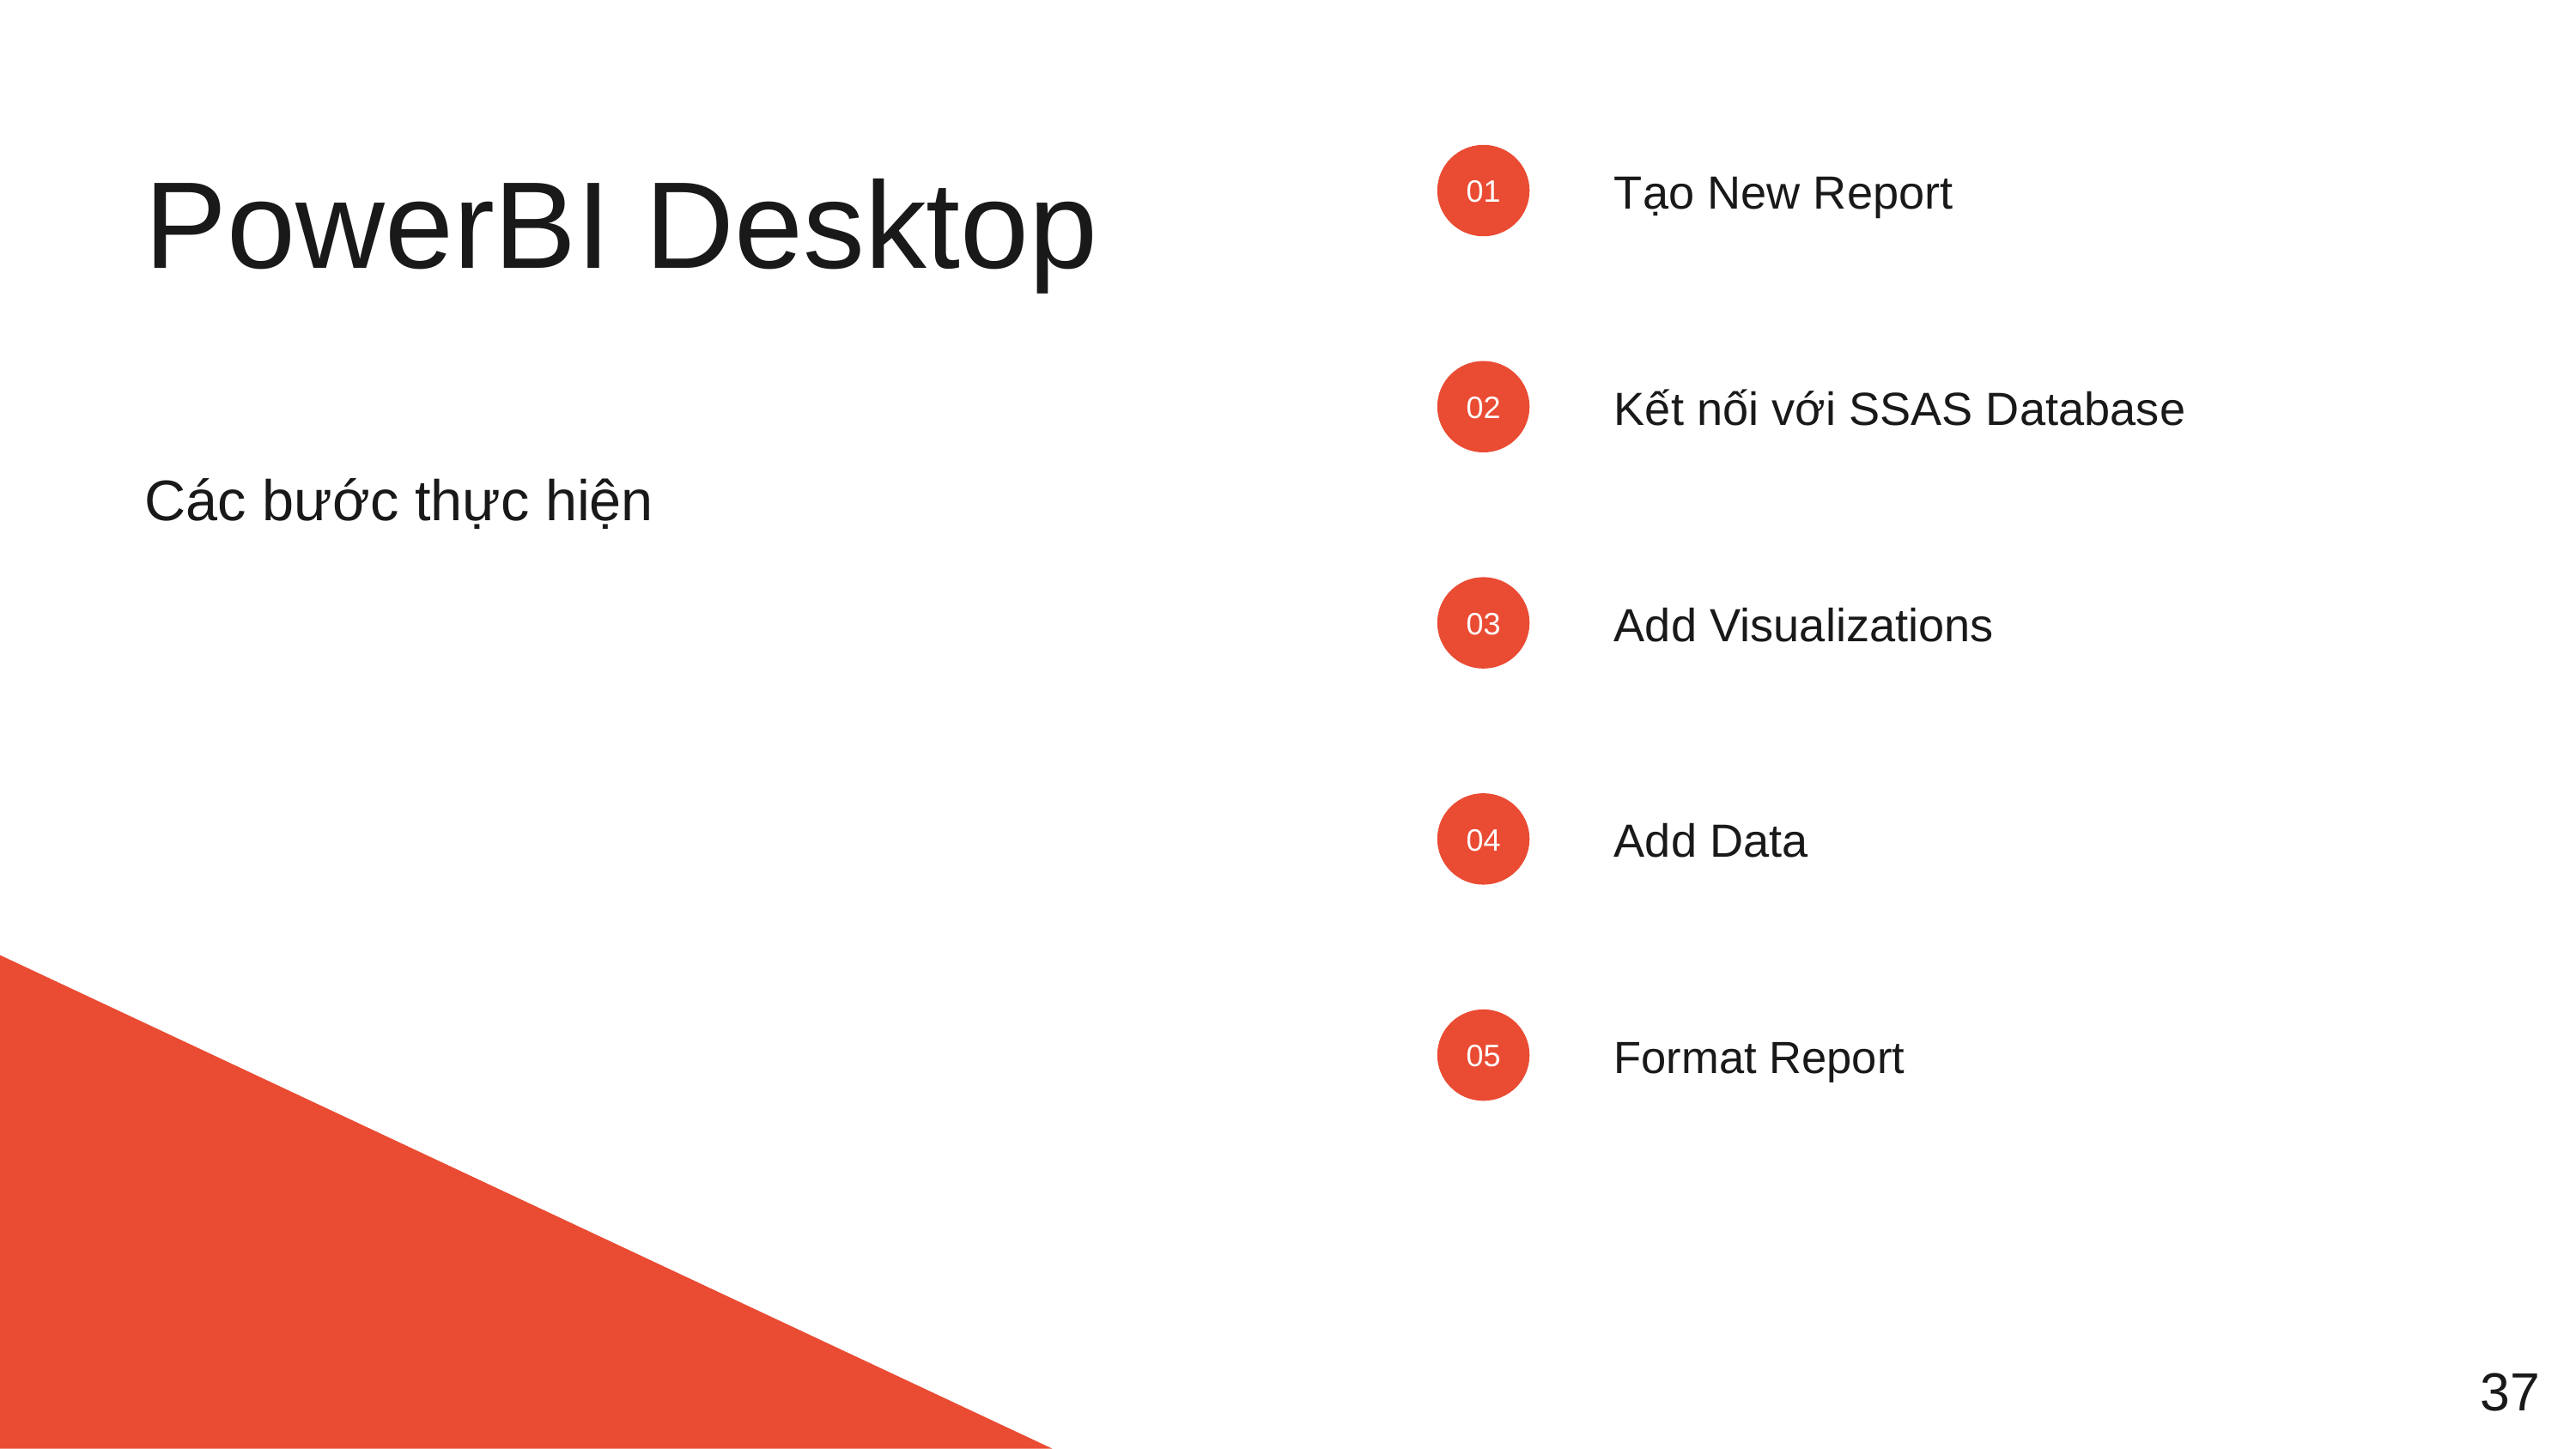

PowerBI Desktop
Các bước thực hiện

01
Tạo New Report

02
Kết nối với SSAS Database

03
Add Visualizations

04
Add Data

05
Format Report
37